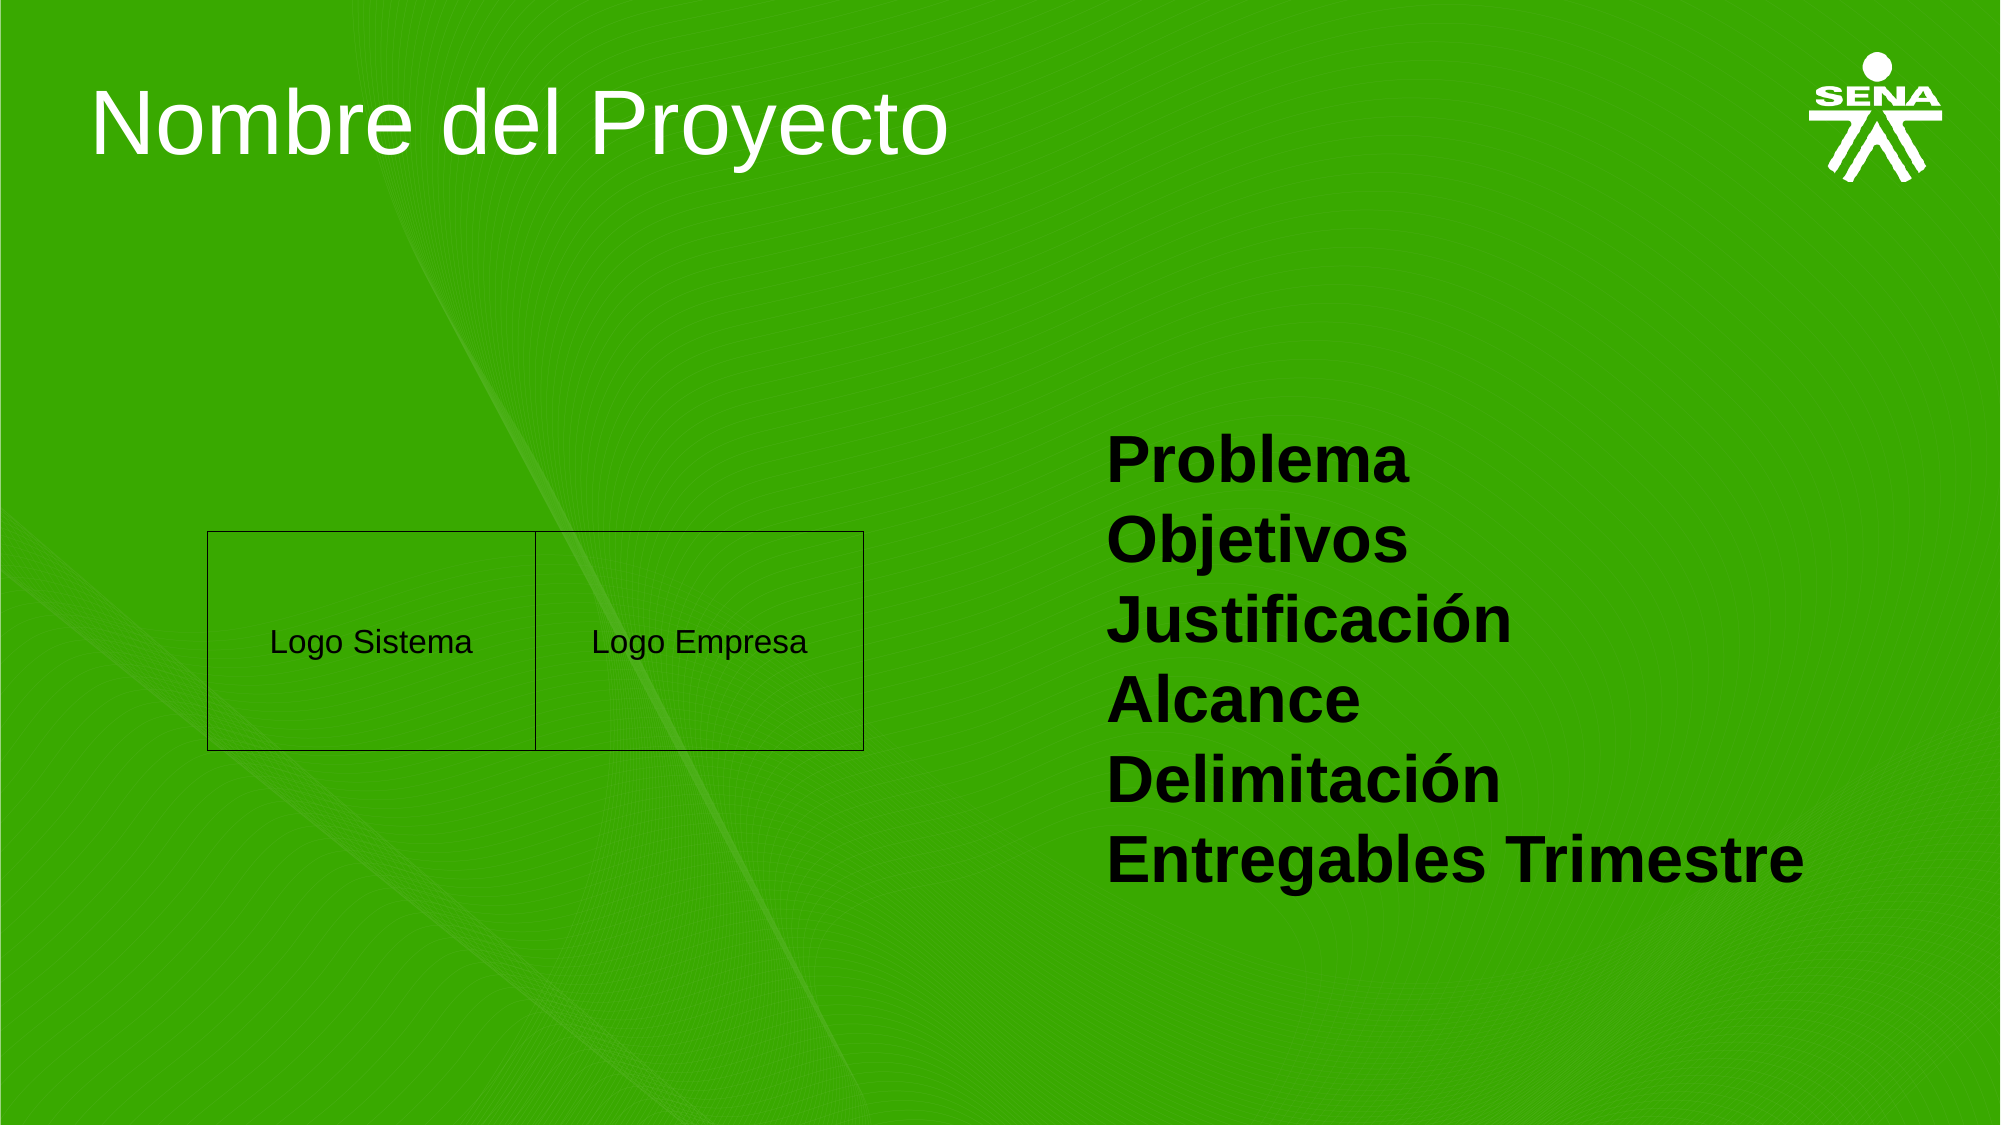

Nombre del Proyecto
Problema
Objetivos
Justificación
Alcance
Delimitación
Entregables Trimestre
Logo Sistema
Logo Empresa